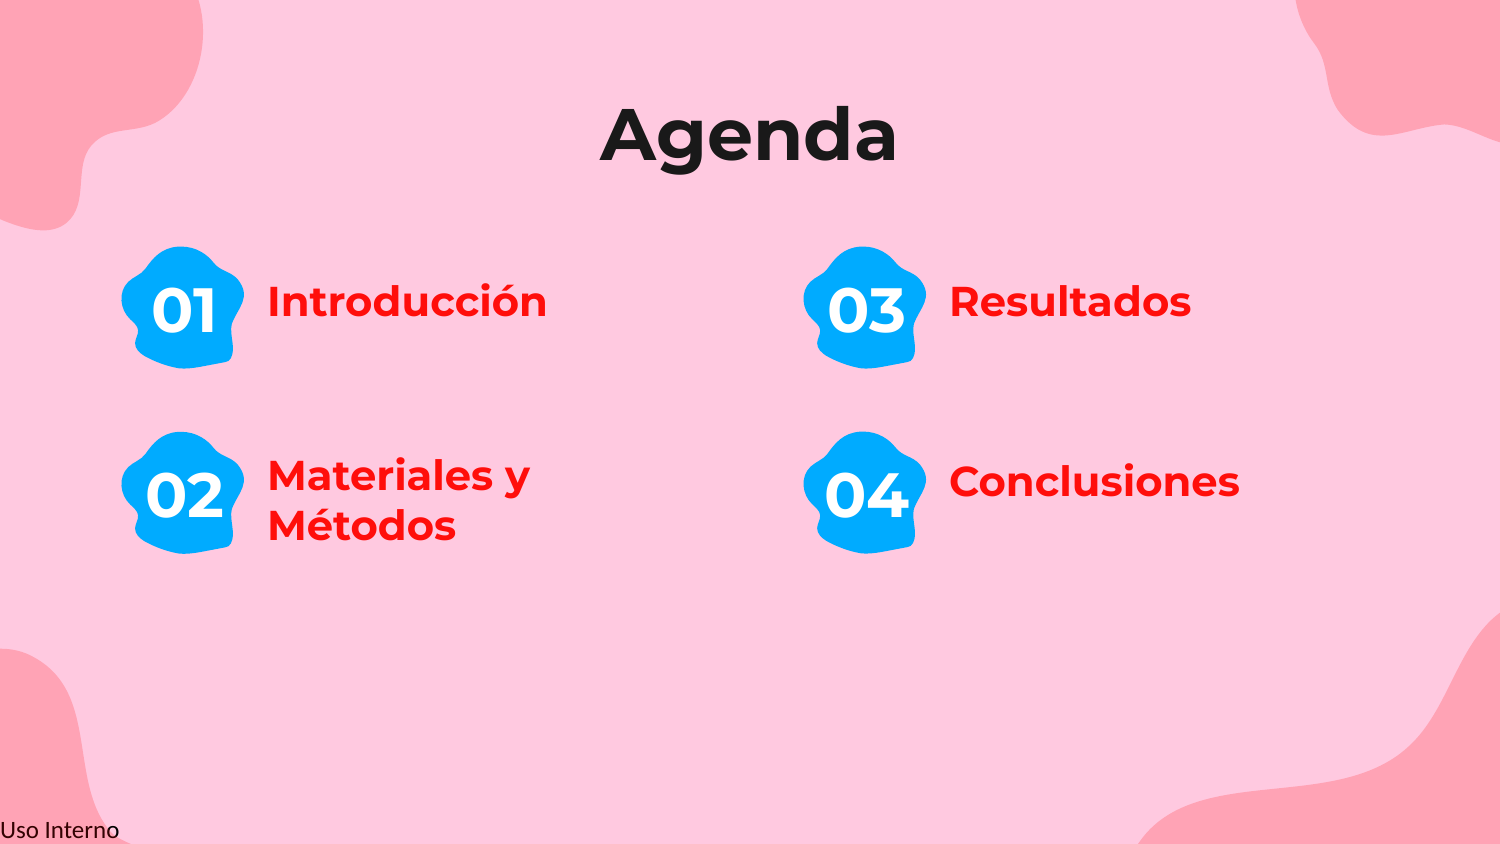

Agenda

# Introducción
Resultados
01
03

Conclusiones
02
04
Materiales y Métodos